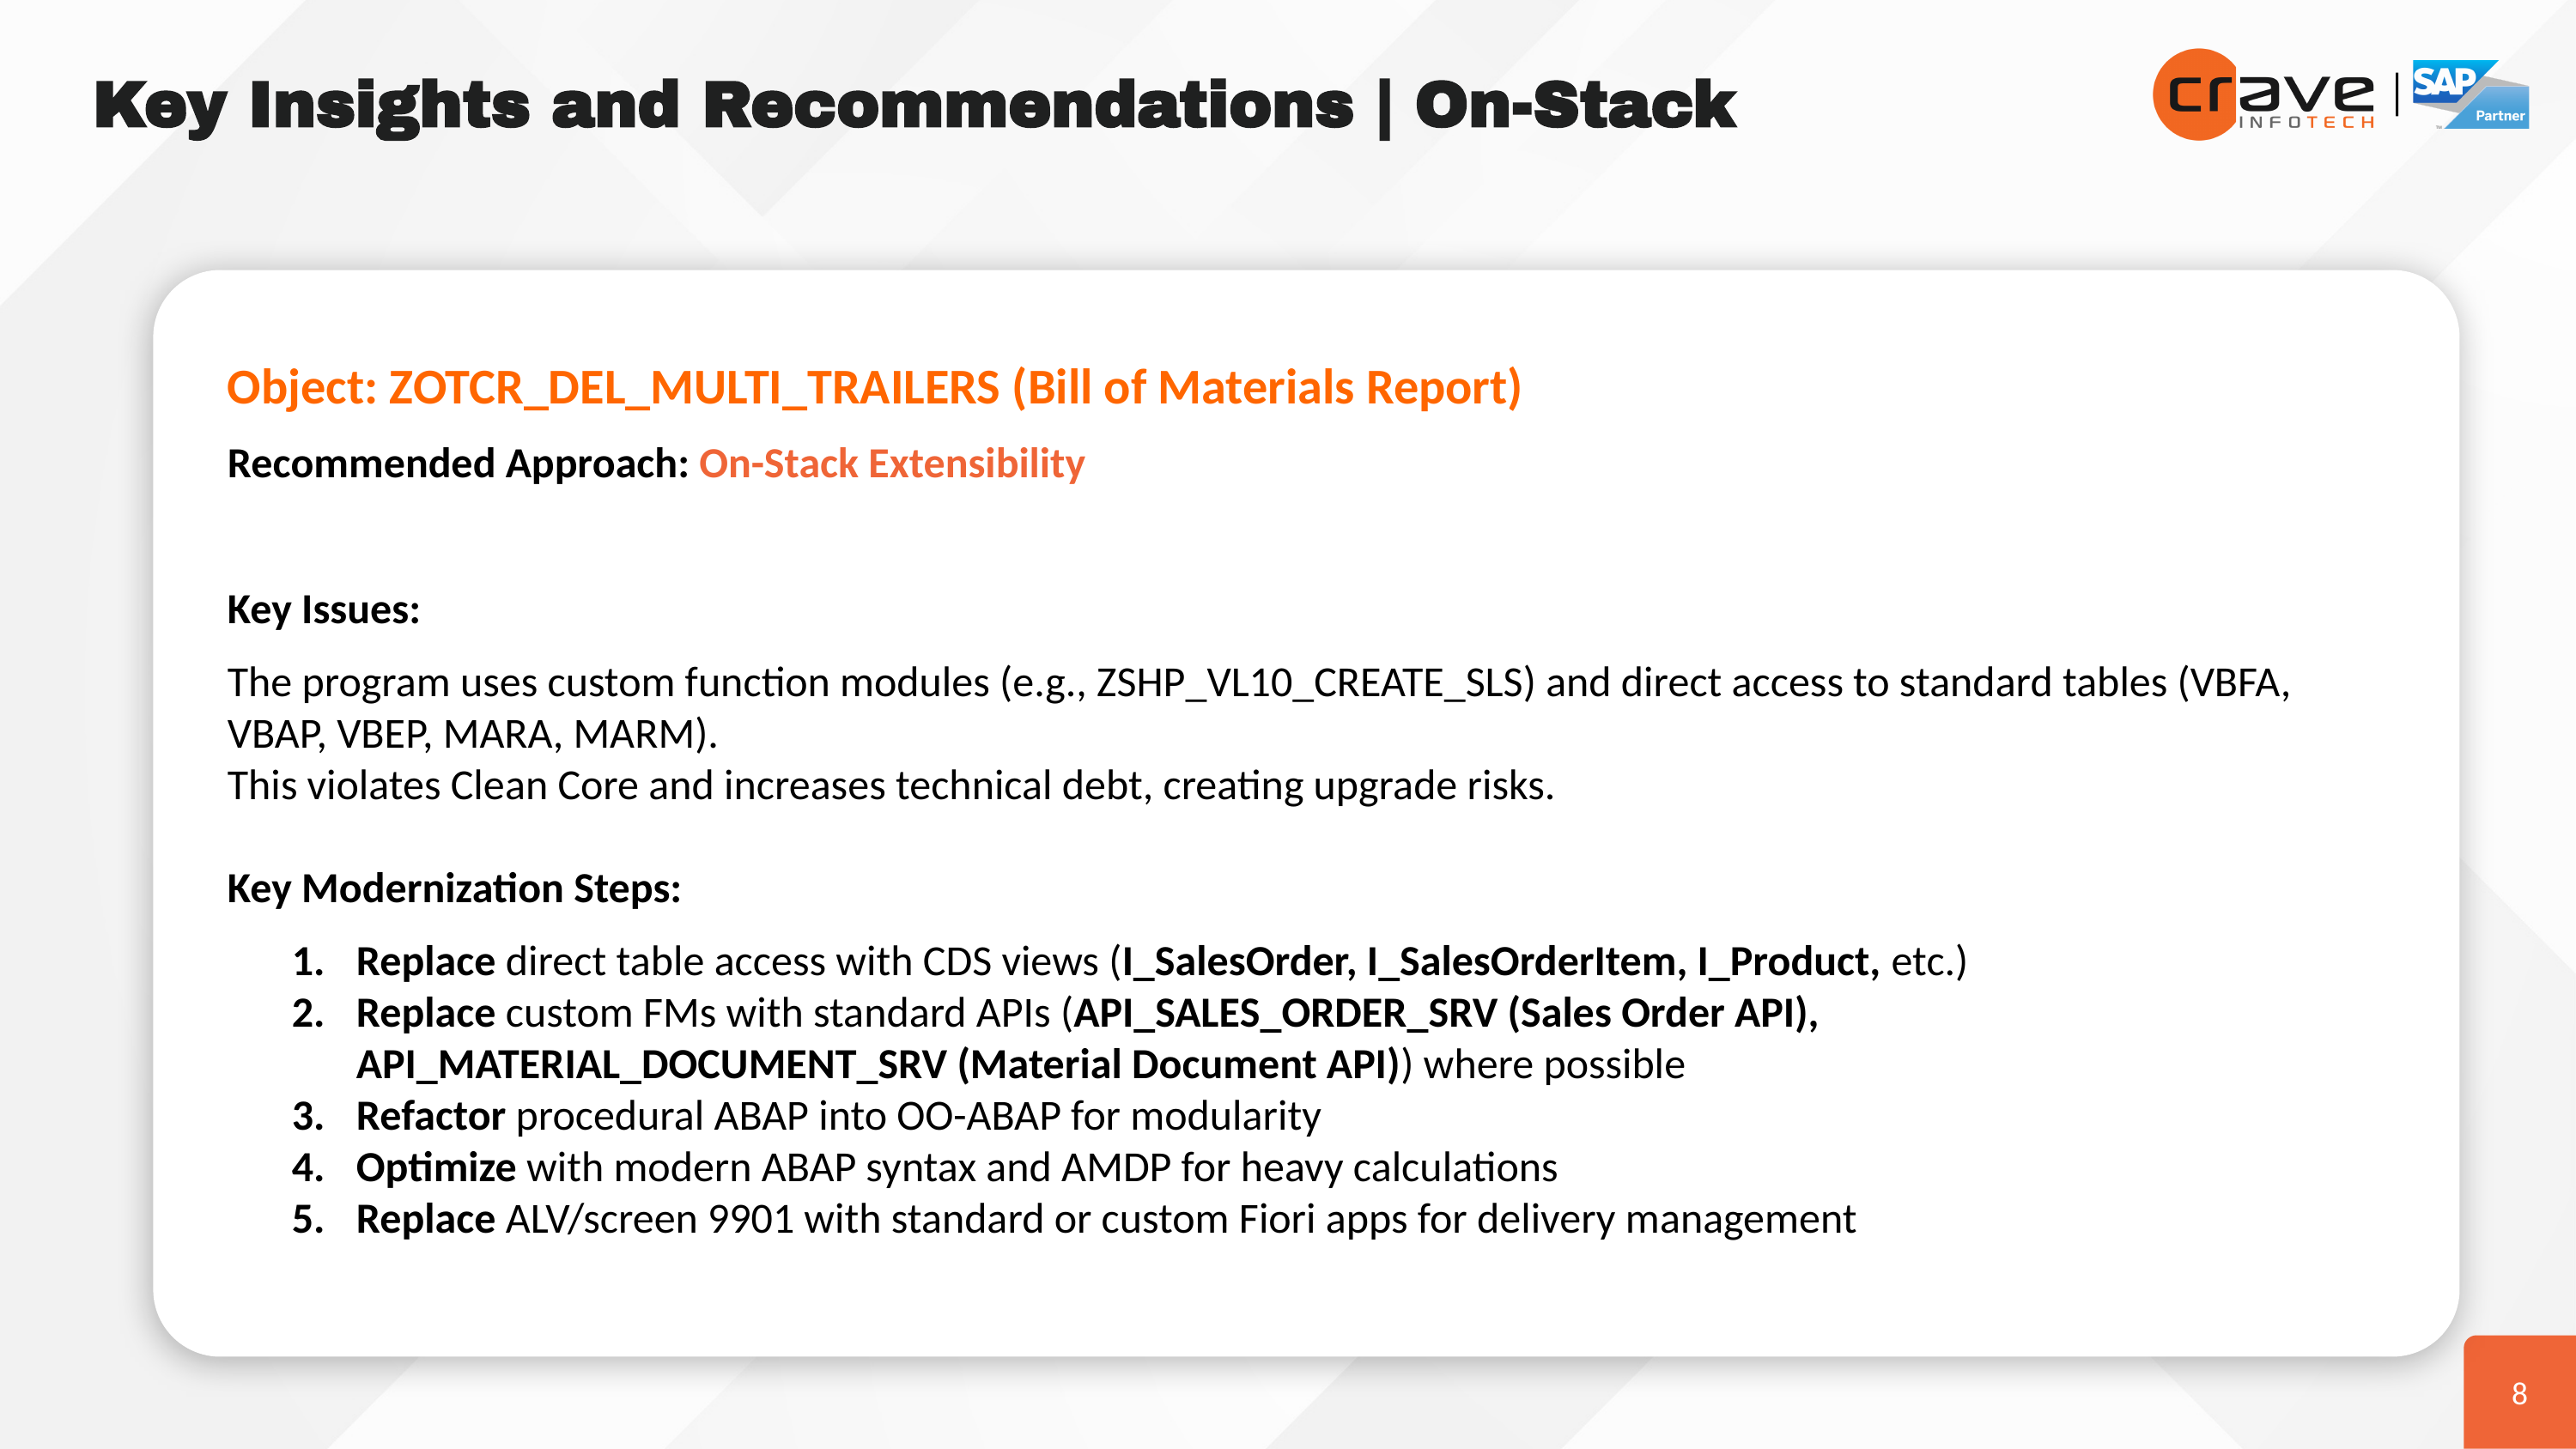

Key Insights and Recommendations | On-Stack

Object: ZOTCR_DEL_MULTI_TRAILERS (Bill of Materials Report)
Recommended Approach: On-Stack Extensibility

Key Issues:
The program uses custom function modules (e.g., ZSHP_VL10_CREATE_SLS) and direct access to standard tables (VBFA, VBAP, VBEP, MARA, MARM).
This violates Clean Core and increases technical debt, creating upgrade risks.

Key Modernization Steps:
Replace direct table access with CDS views (I_SalesOrder, I_SalesOrderItem, I_Product, etc.)
Replace custom FMs with standard APIs (API_SALES_ORDER_SRV (Sales Order API), API_MATERIAL_DOCUMENT_SRV (Material Document API)) where possible
Refactor procedural ABAP into OO-ABAP for modularity
Optimize with modern ABAP syntax and AMDP for heavy calculations
Replace ALV/screen 9901 with standard or custom Fiori apps for delivery management